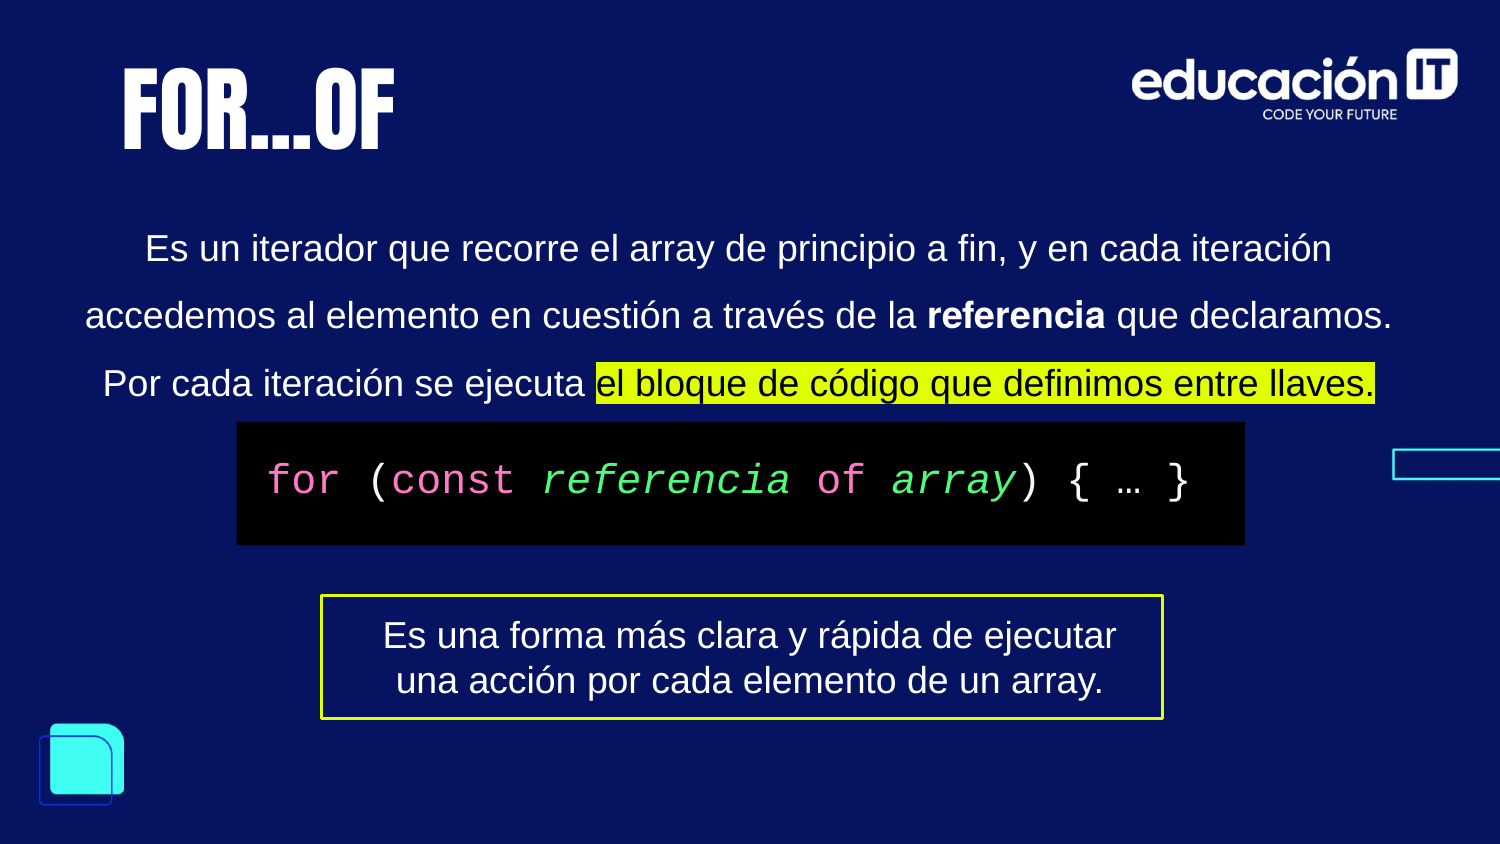

FOR...OF
Es un iterador que recorre el array de principio a fin, y en cada iteración accedemos al elemento en cuestión a través de la referencia que declaramos. Por cada iteración se ejecuta el bloque de código que definimos entre llaves.
for (const referencia of array) { … }

Es una forma más clara y rápida de ejecutar una acción por cada elemento de un array.